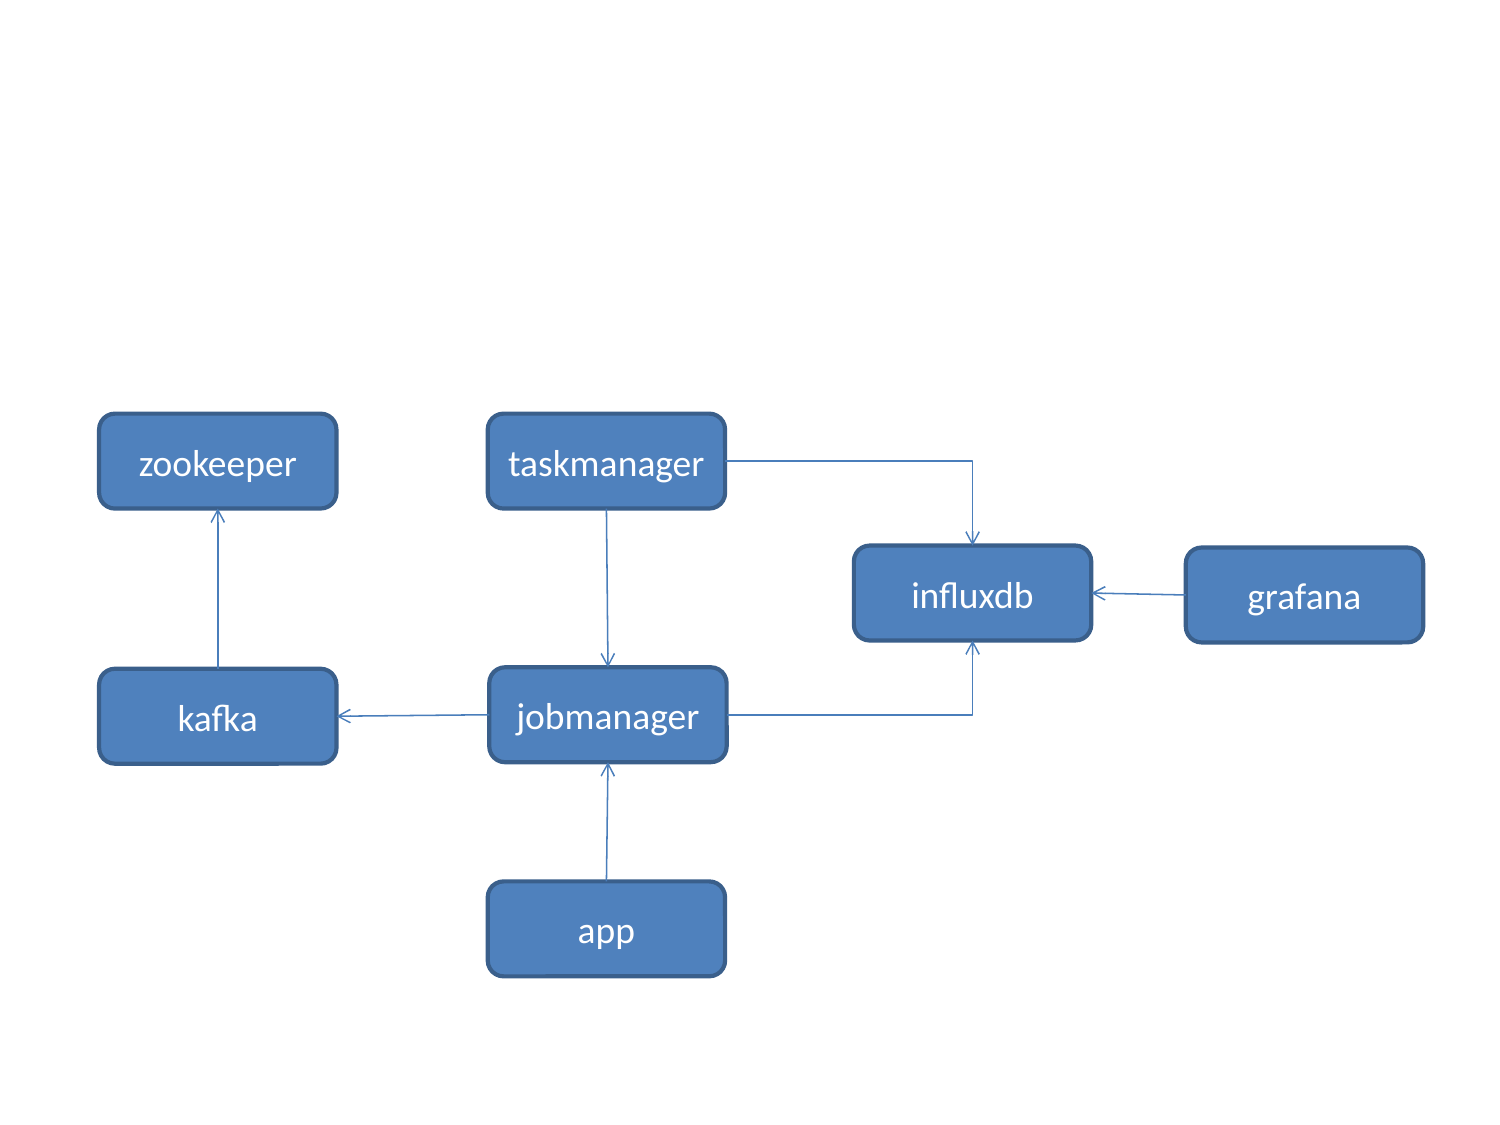

#
zookeeper
taskmanager
influxdb
grafana
jobmanager
kafka
app